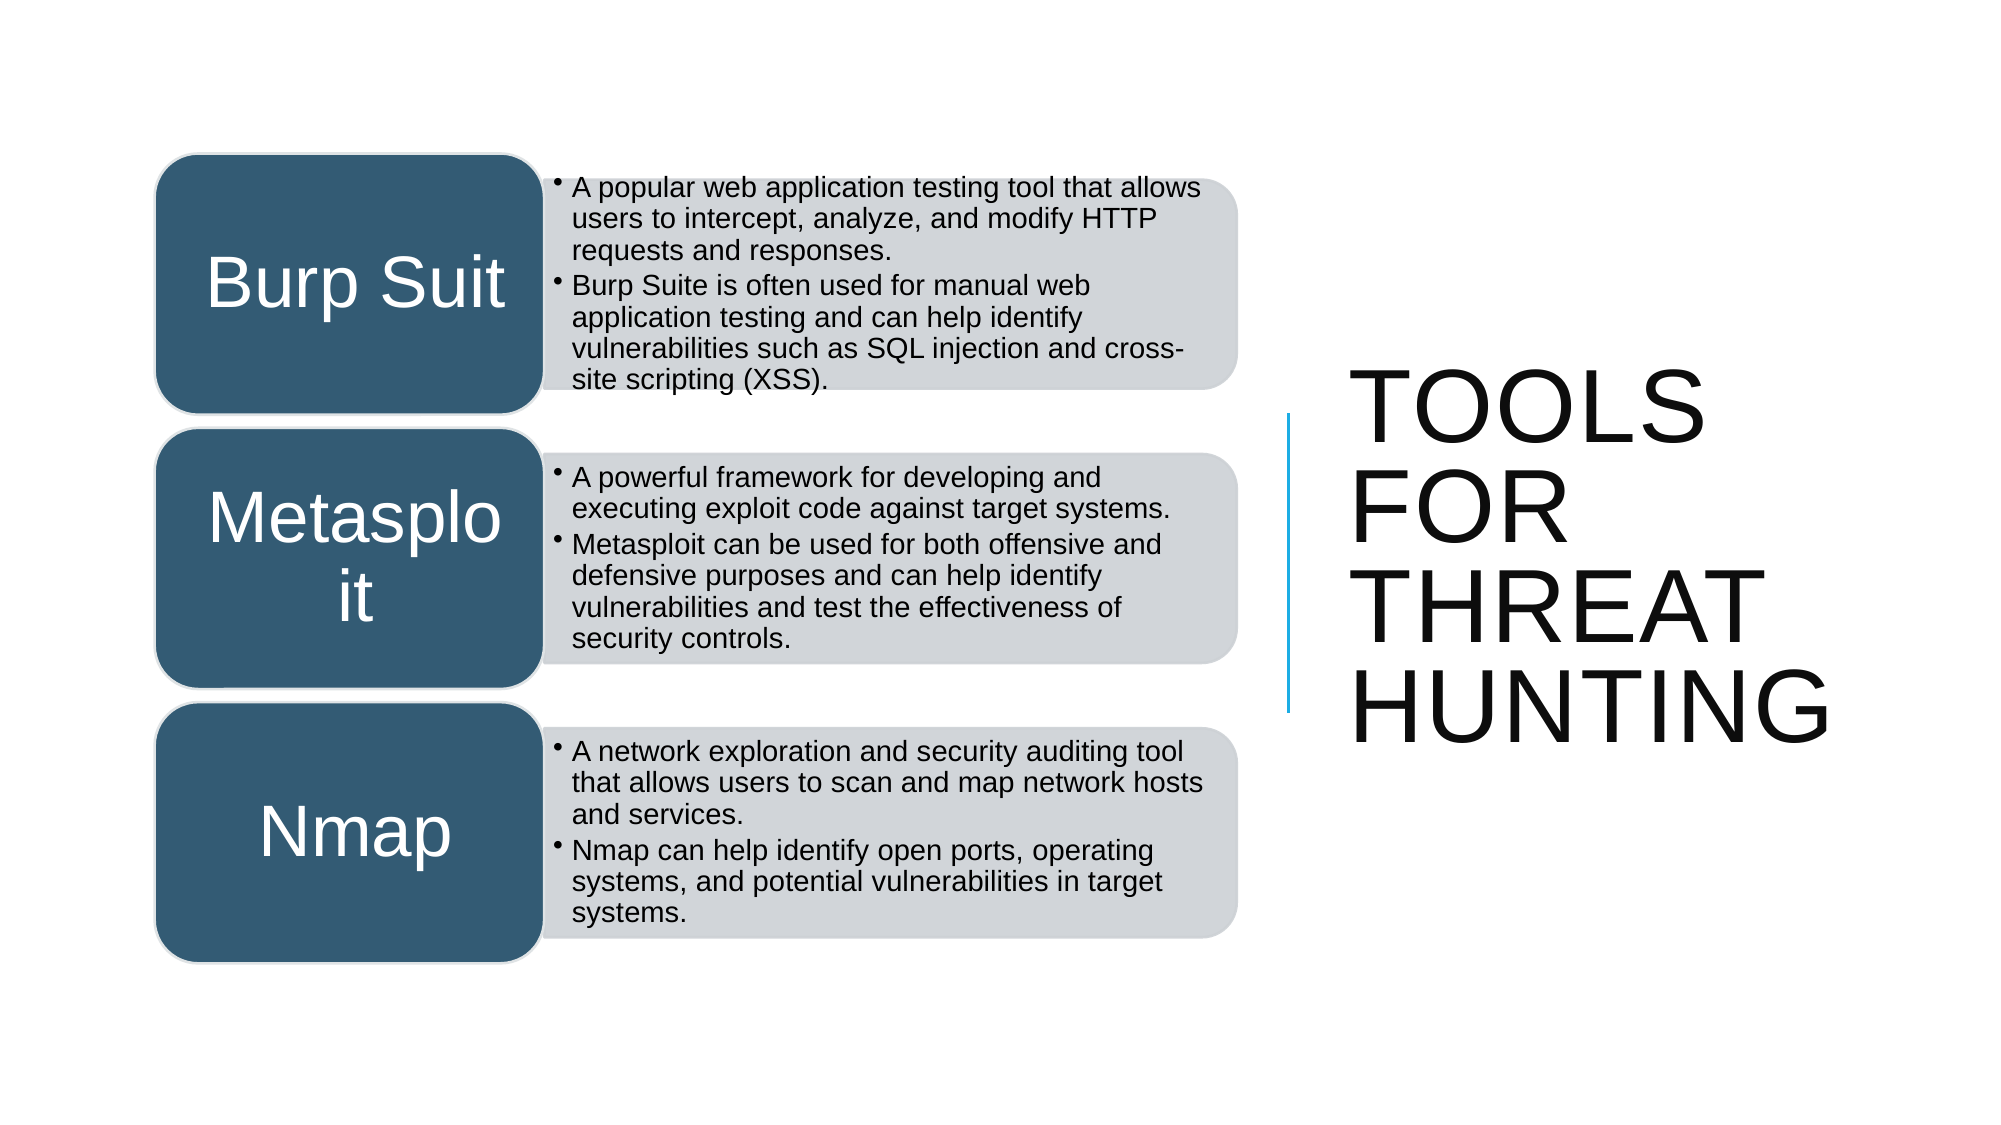

# Tools for Threat Hunting
A popular web application testing tool that allows users to intercept, analyze, and modify HTTP requests and responses.
Burp Suite is often used for manual web application testing and can help identify vulnerabilities such as SQL injection and cross-site scripting (XSS).
Burp Suit
A powerful framework for developing and executing exploit code against target systems.
Metasploit can be used for both offensive and defensive purposes and can help identify vulnerabilities and test the effectiveness of security controls.
Metasploit
A network exploration and security auditing tool that allows users to scan and map network hosts and services.
Nmap can help identify open ports, operating systems, and potential vulnerabilities in target systems.
Nmap